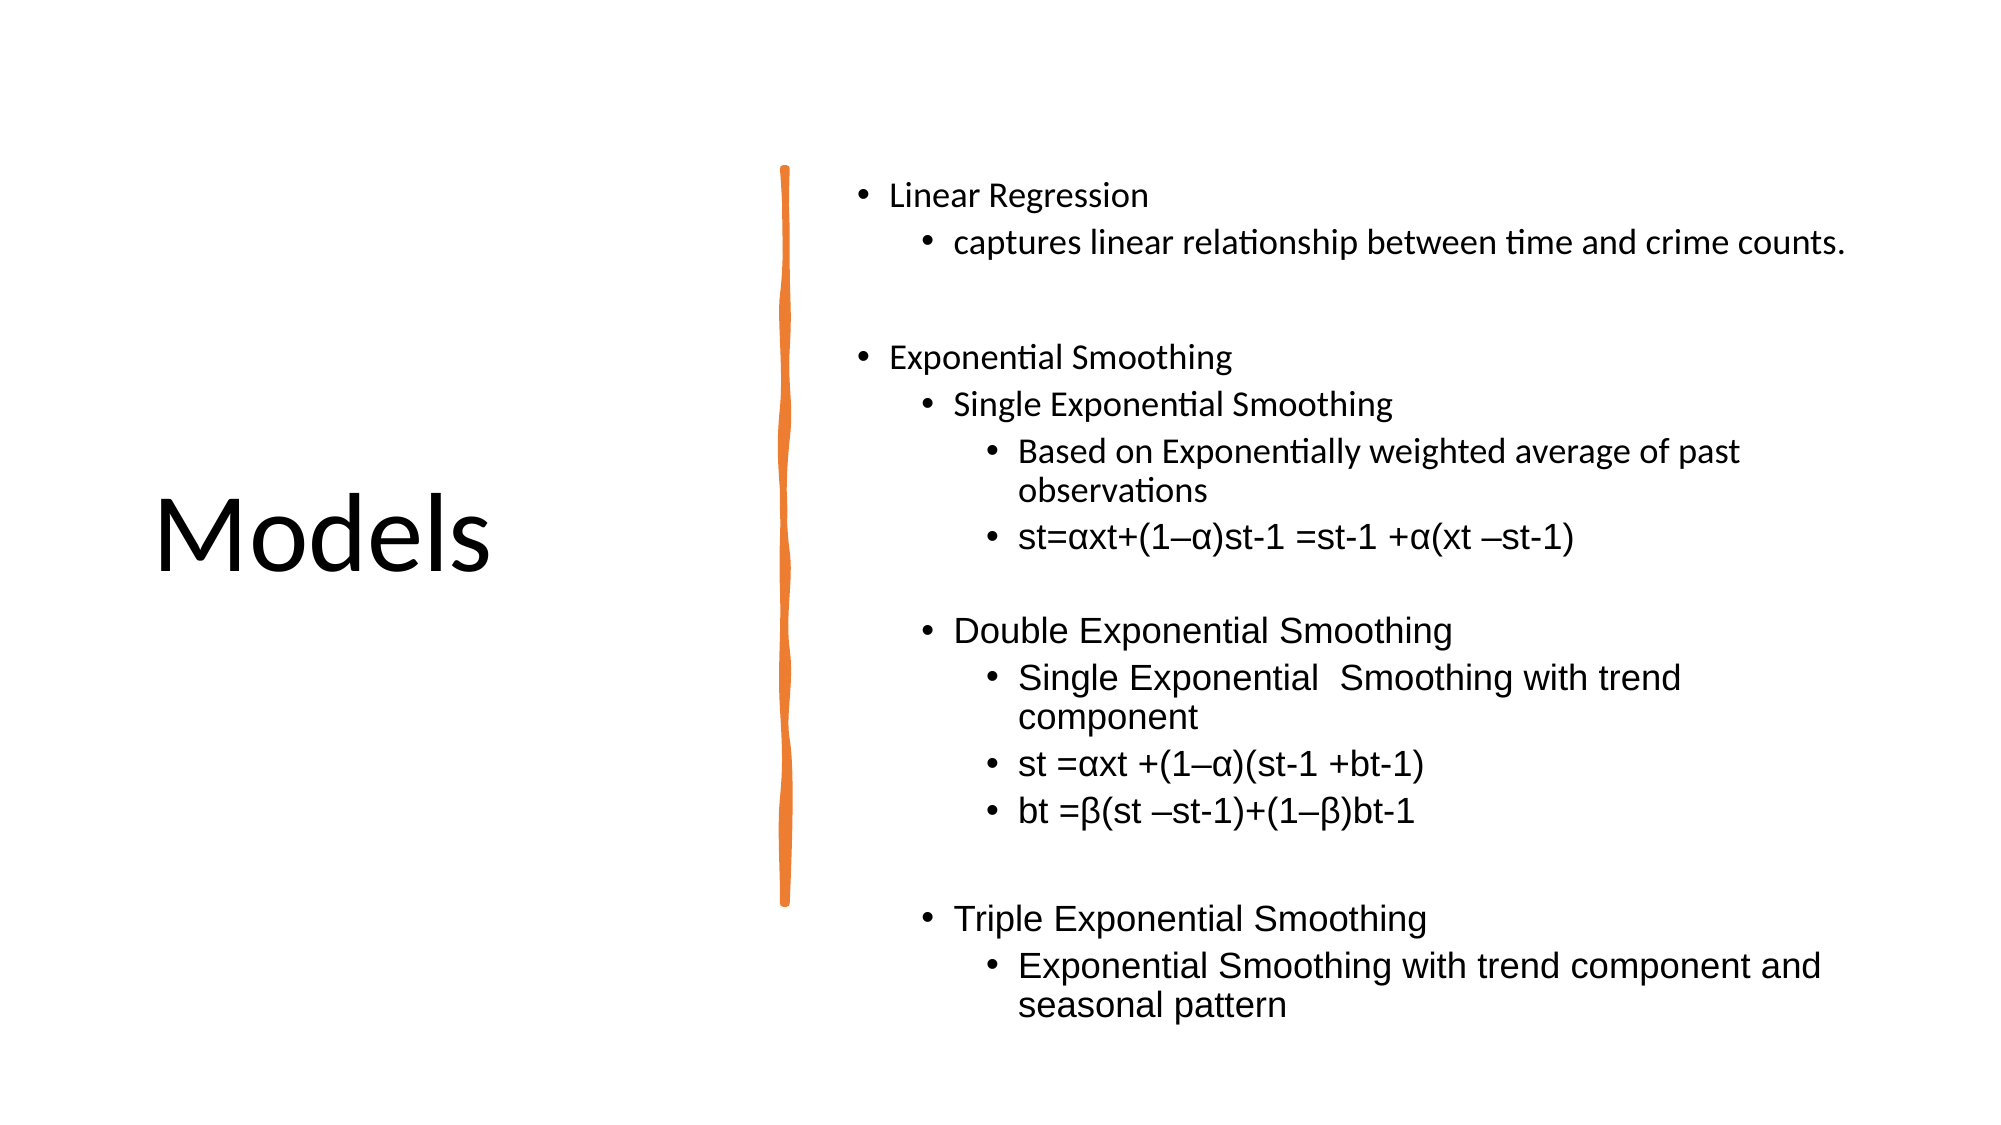

# Models
Linear Regression
captures linear relationship between time and crime counts.

Exponential Smoothing
Single Exponential Smoothing
Based on Exponentially weighted average of past observations
st=αxt+(1–α)st-1 =st-1 +α(xt –st-1)

Double Exponential Smoothing
Single Exponential  Smoothing with trend component
st =αxt +(1–α)(st-1 +bt-1)
bt =β(st –st-1)+(1–β)bt-1

Triple Exponential Smoothing
Exponential Smoothing with trend component and seasonal pattern